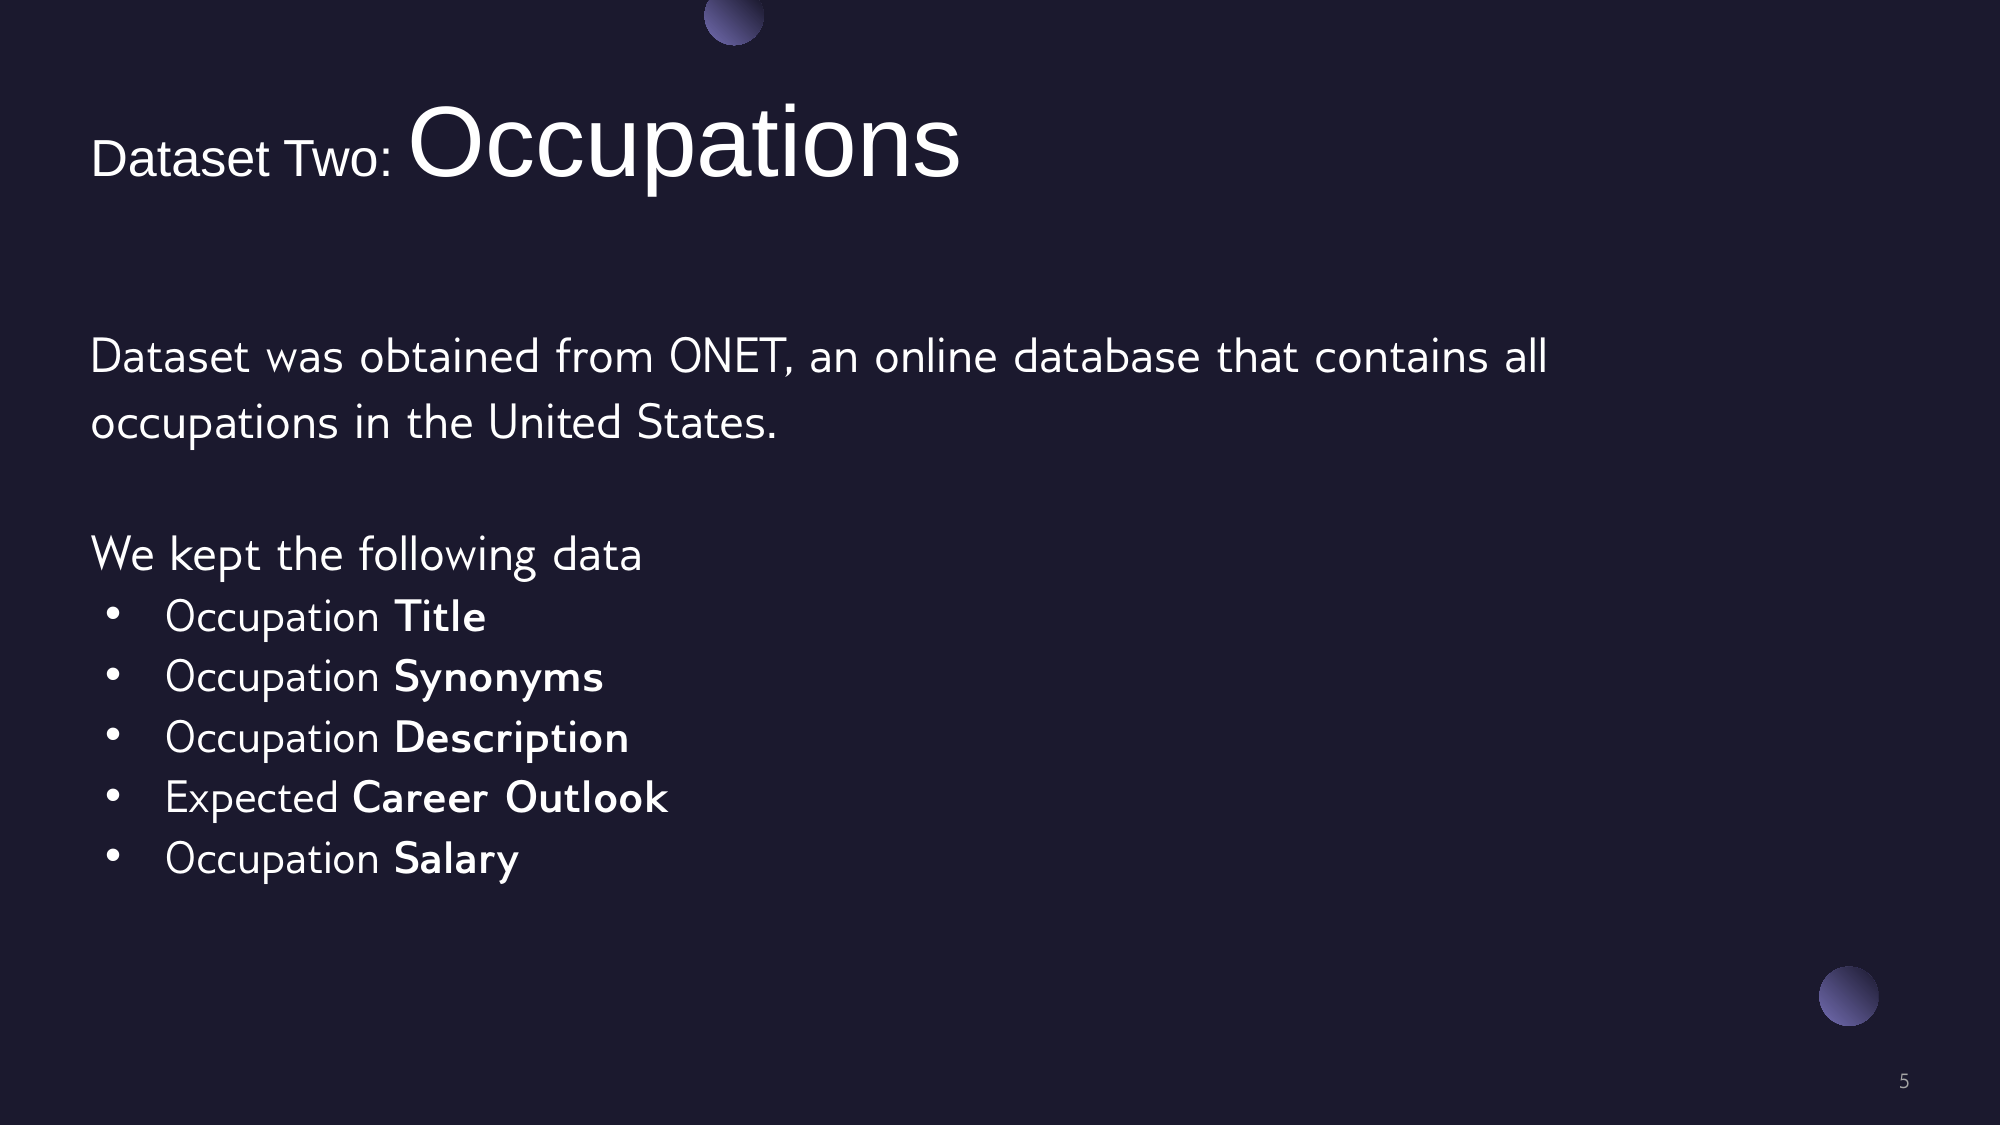

# Dataset Two: Occupations
Dataset was obtained from ONET, an online database that contains all occupations in the United States.

We kept the following data
Occupation Title
Occupation Synonyms
Occupation Description
Expected Career Outlook
Occupation Salary

5